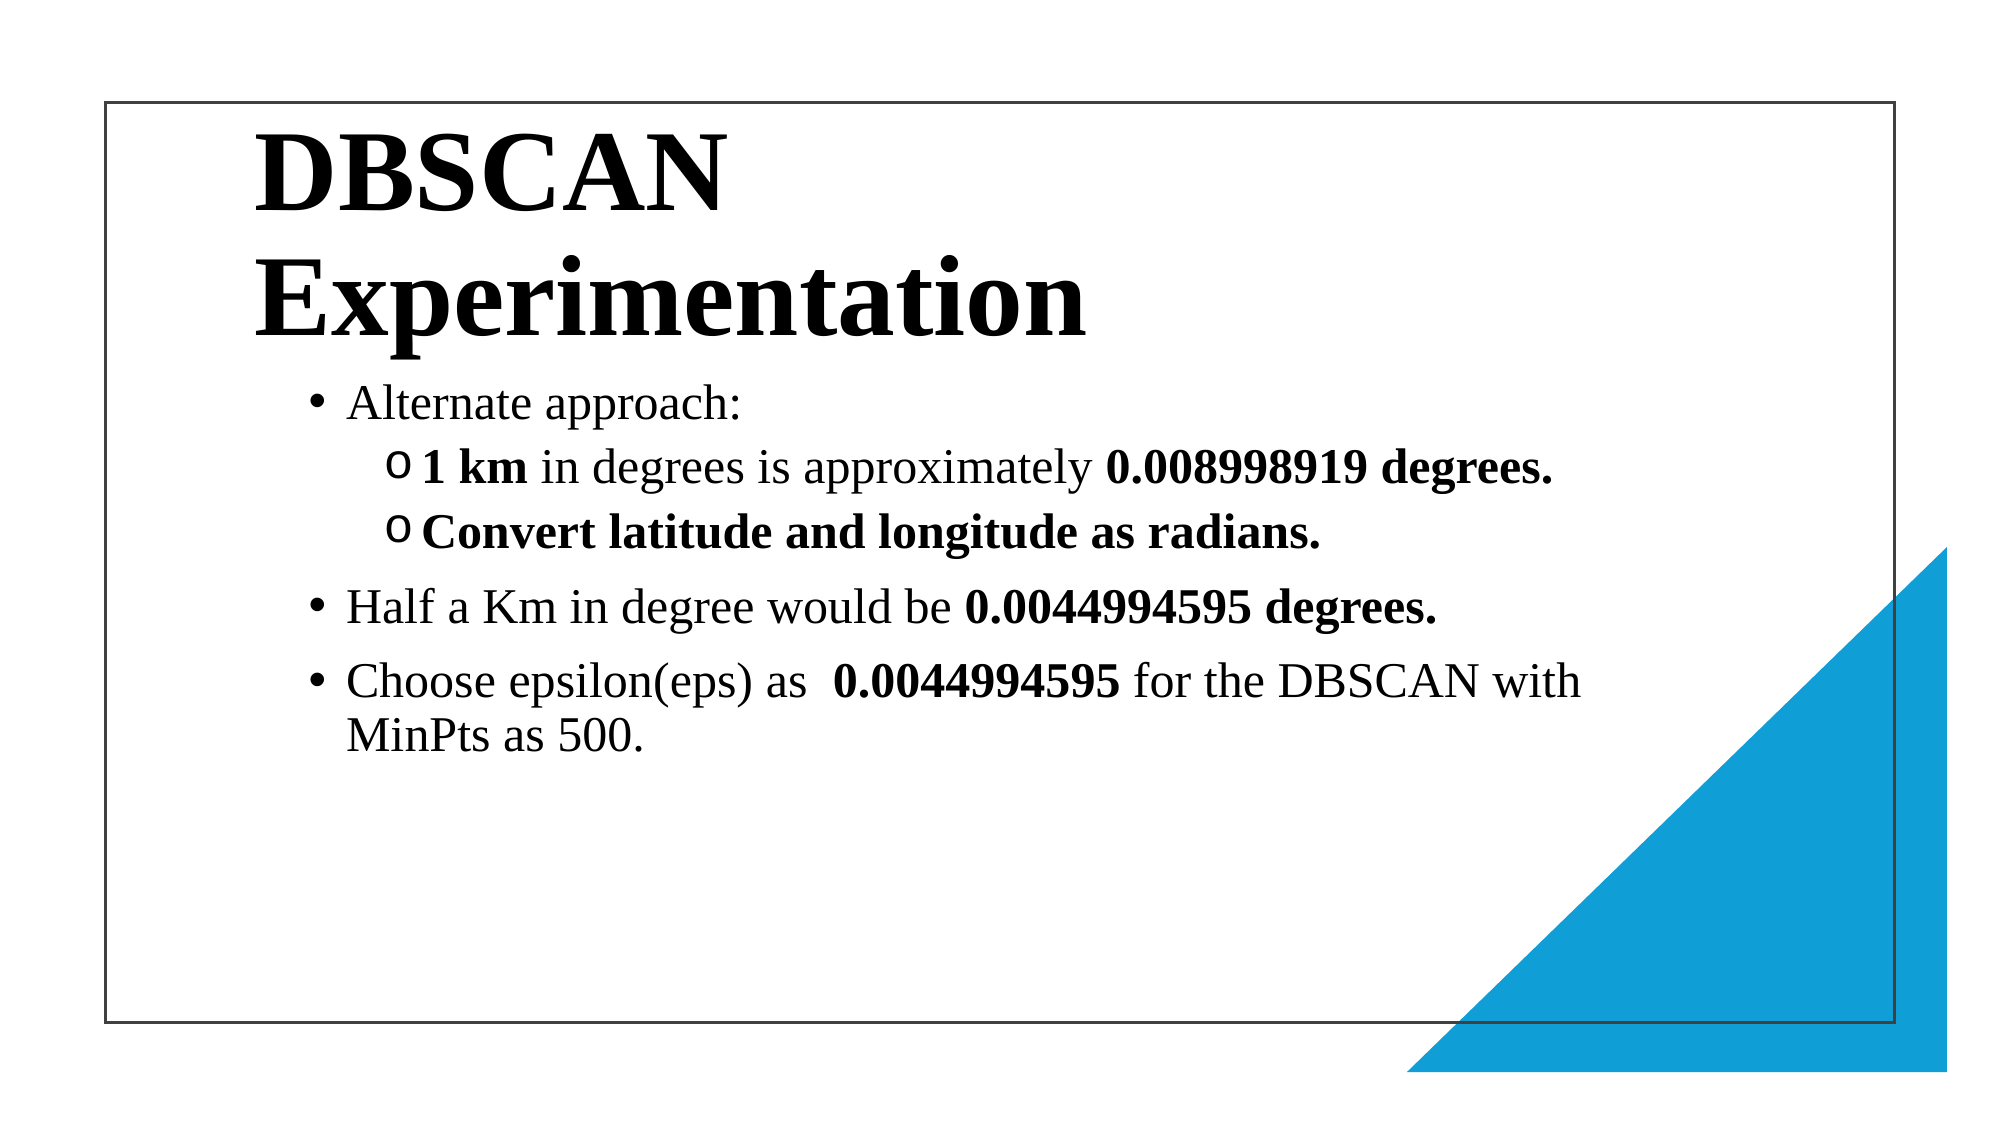

# DBSCAN Experimentation
Alternate approach:
1 km in degrees is approximately 0.008998919 degrees.
Convert latitude and longitude as radians.
Half a Km in degree would be 0.0044994595 degrees.
Choose epsilon(eps) as  0.0044994595 for the DBSCAN with MinPts as 500.